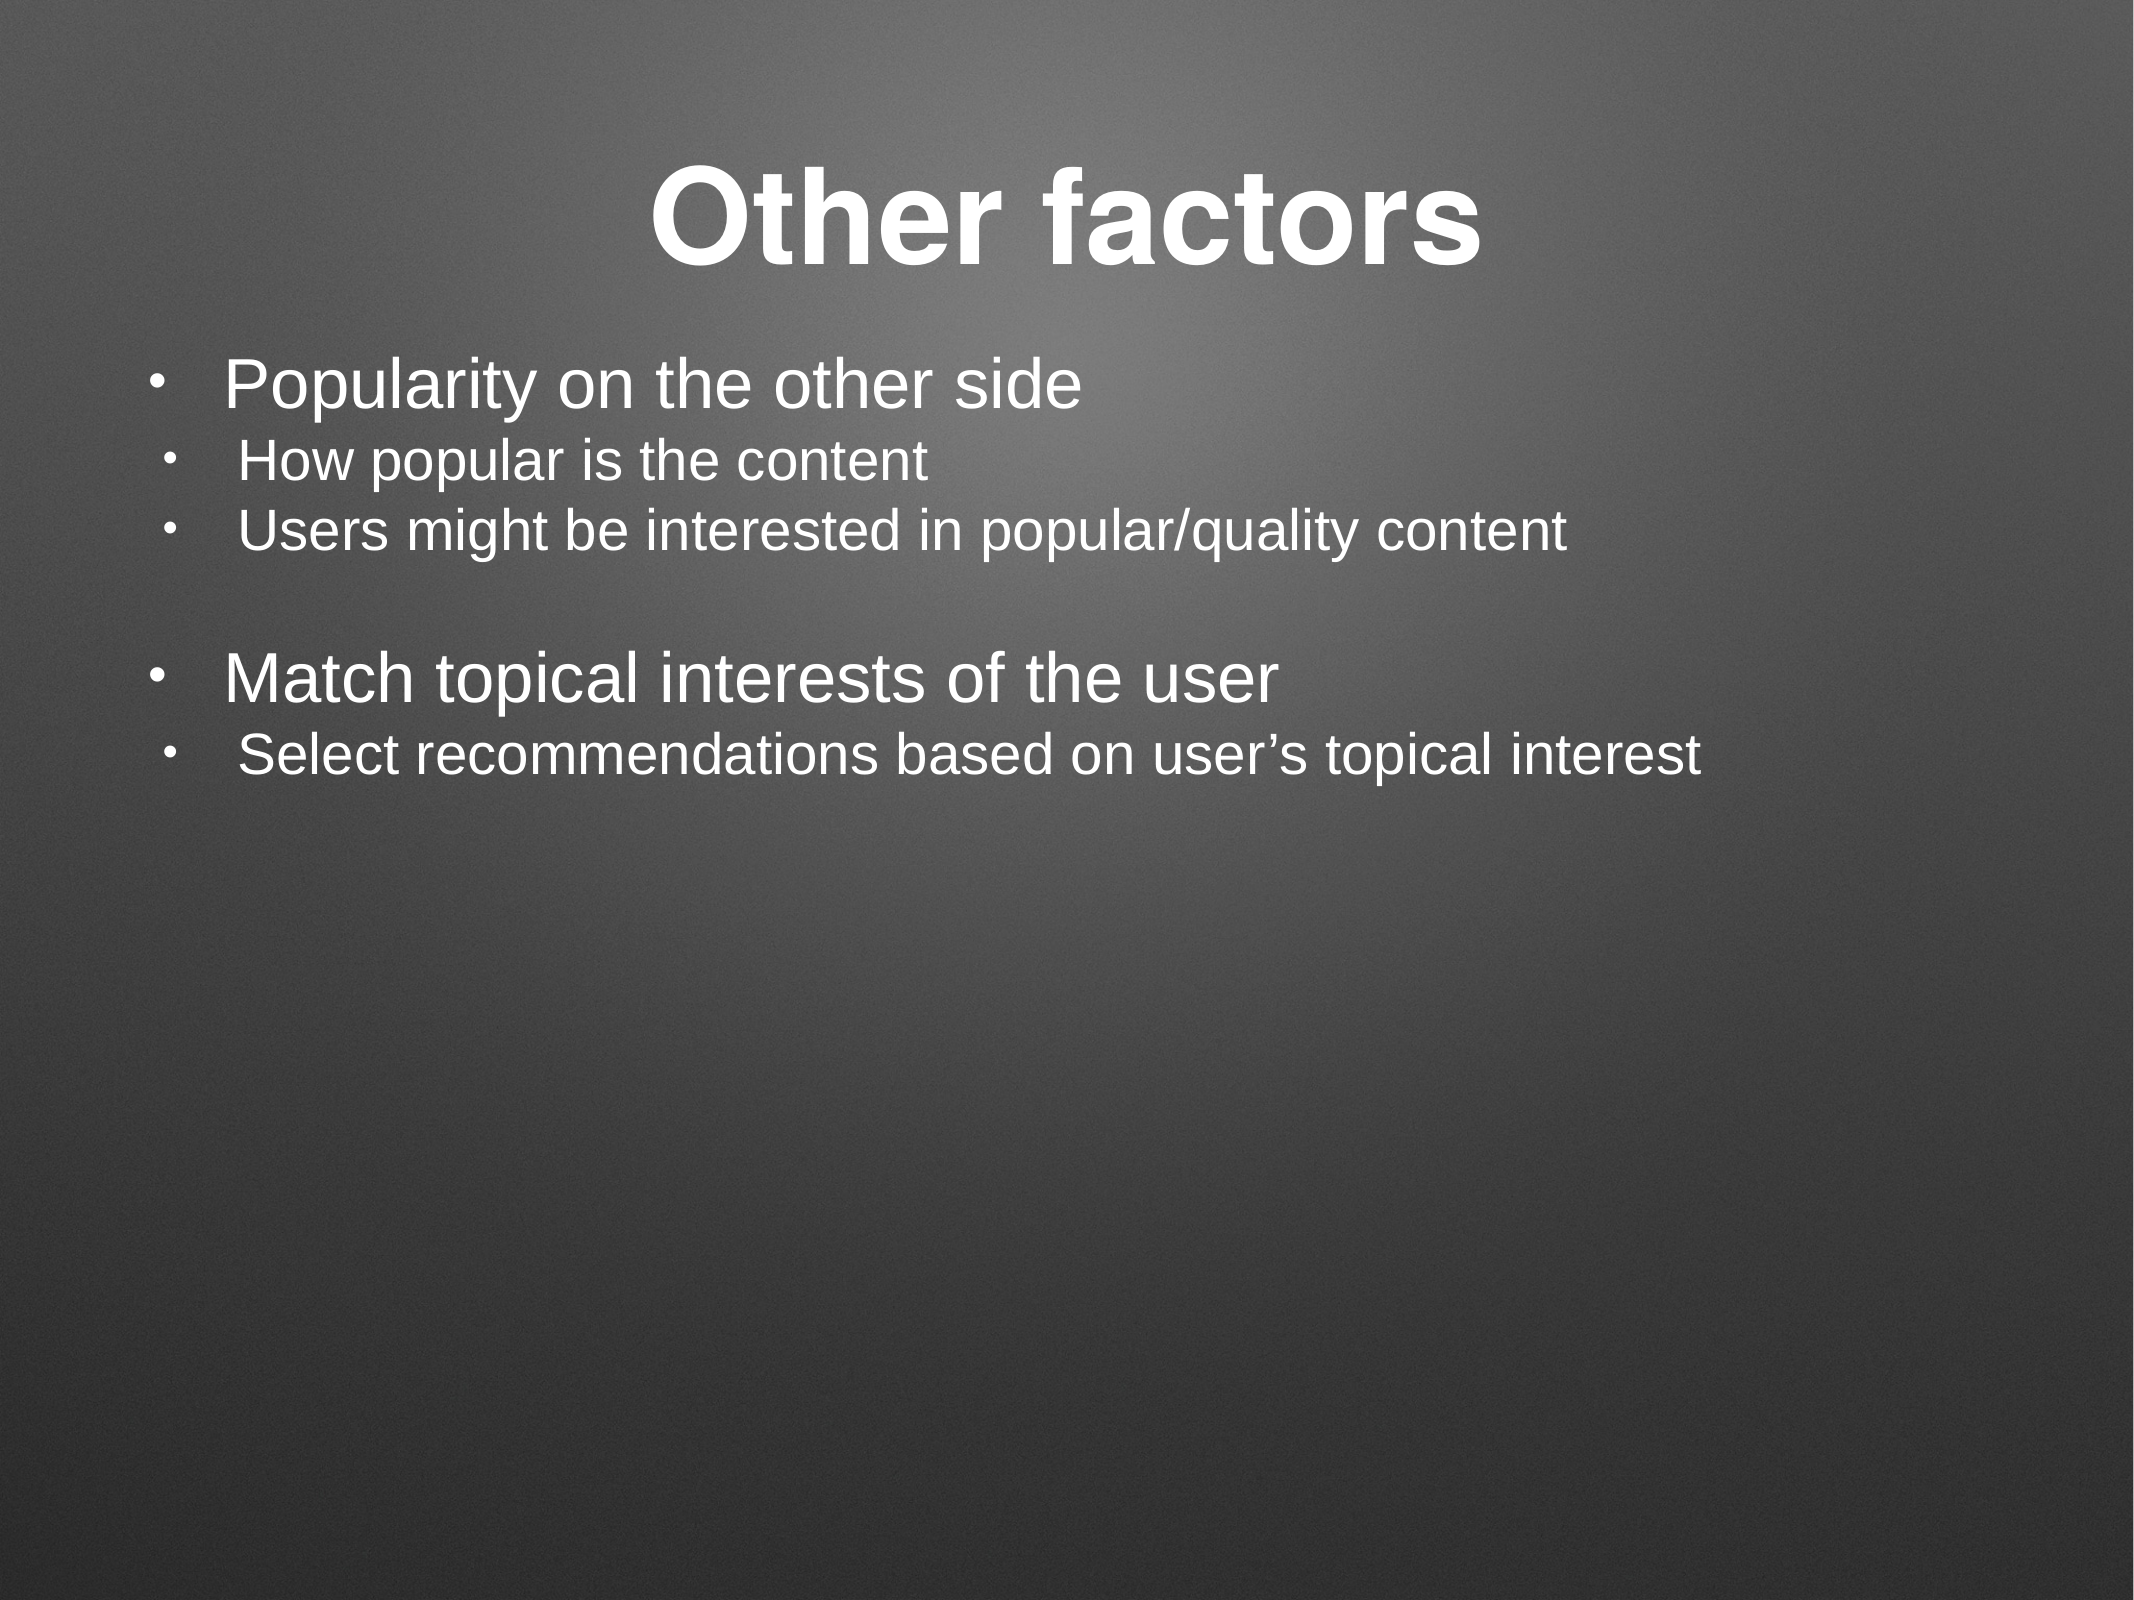

# Other factors
Popularity on the other side
How popular is the content
Users might be interested in popular/quality content

Match topical interests of the user
Select recommendations based on user’s topical interest